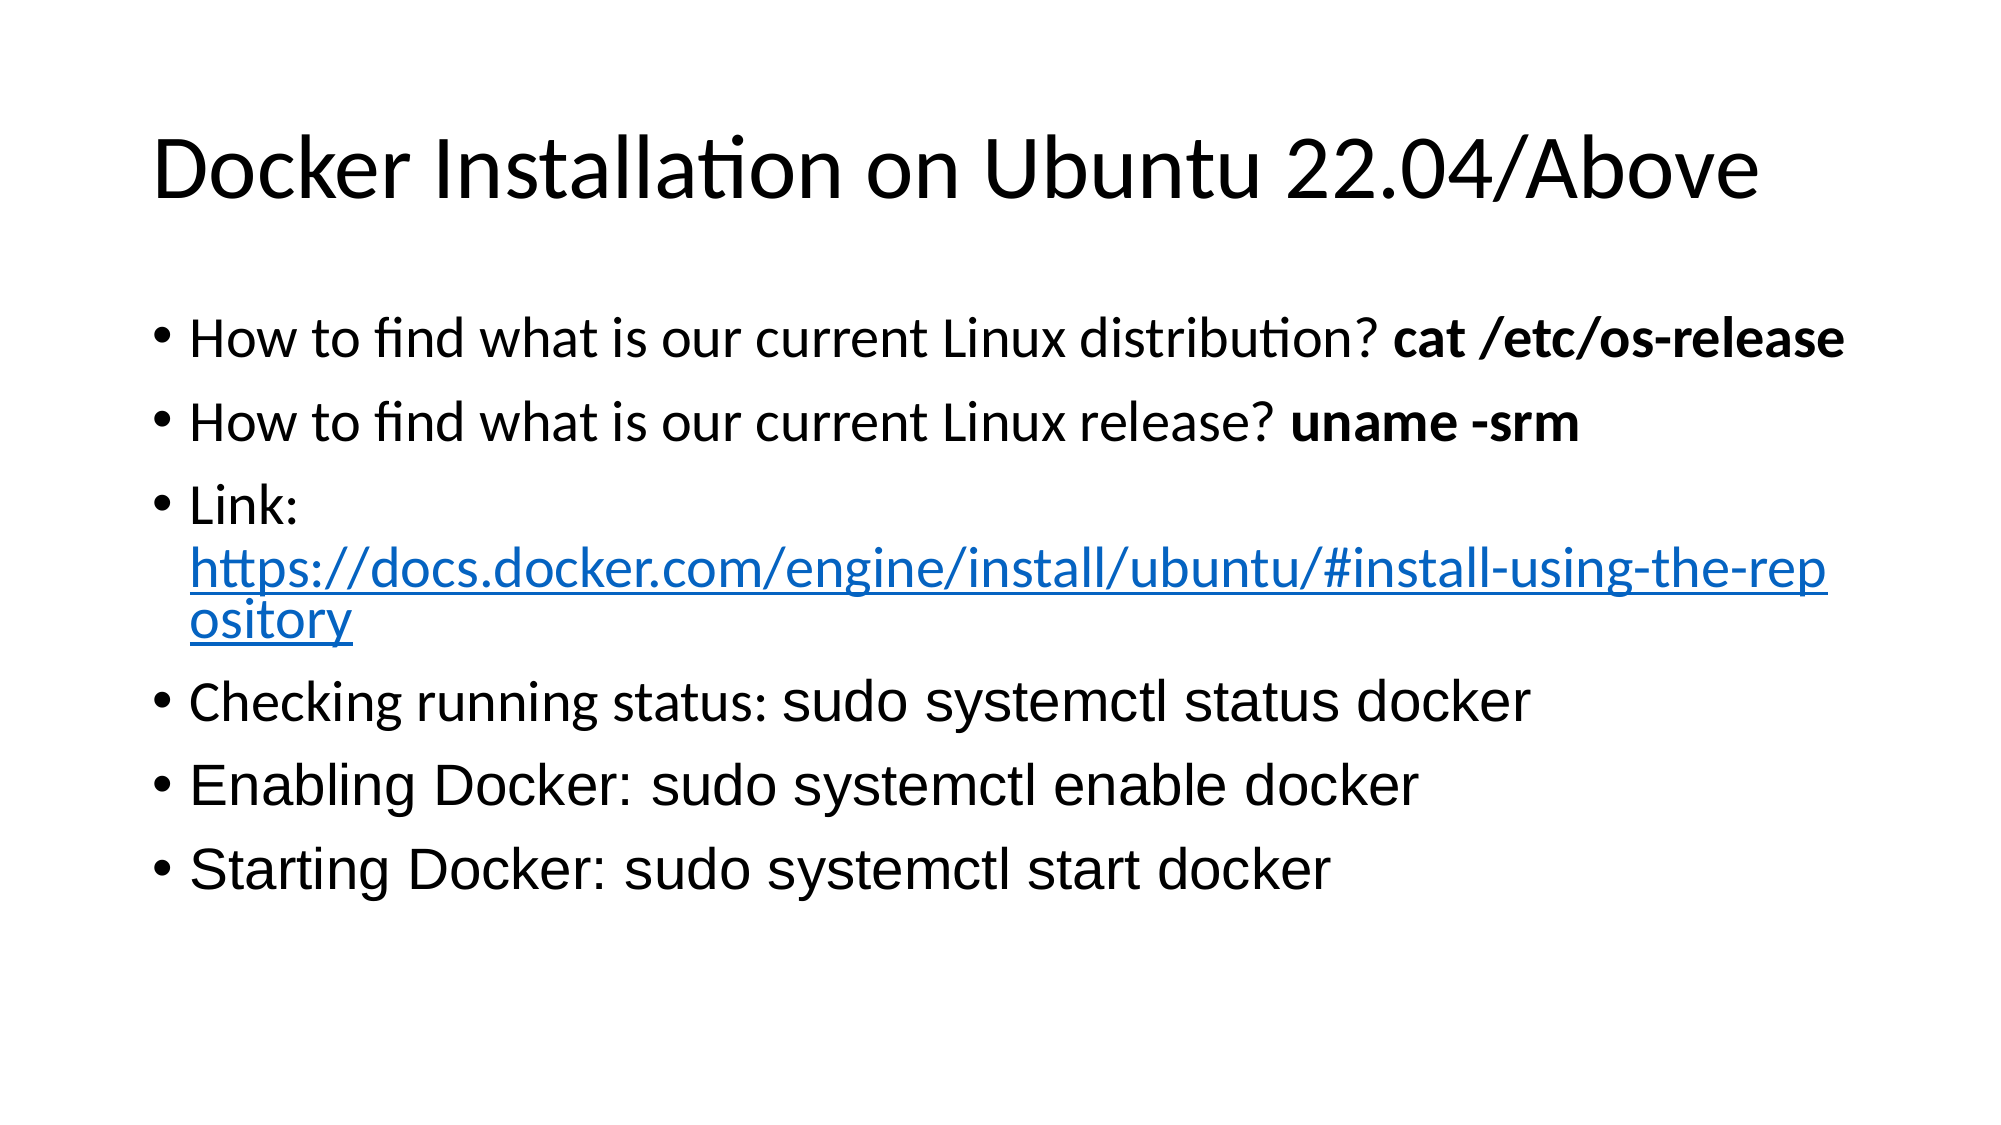

# Docker Installation on Ubuntu 22.04/Above
How to find what is our current Linux distribution? cat /etc/os-release
How to find what is our current Linux release? uname -srm
Link: https://docs.docker.com/engine/install/ubuntu/#install-using-the-repository
Checking running status: sudo systemctl status docker
Enabling Docker: sudo systemctl enable docker
Starting Docker: sudo systemctl start docker